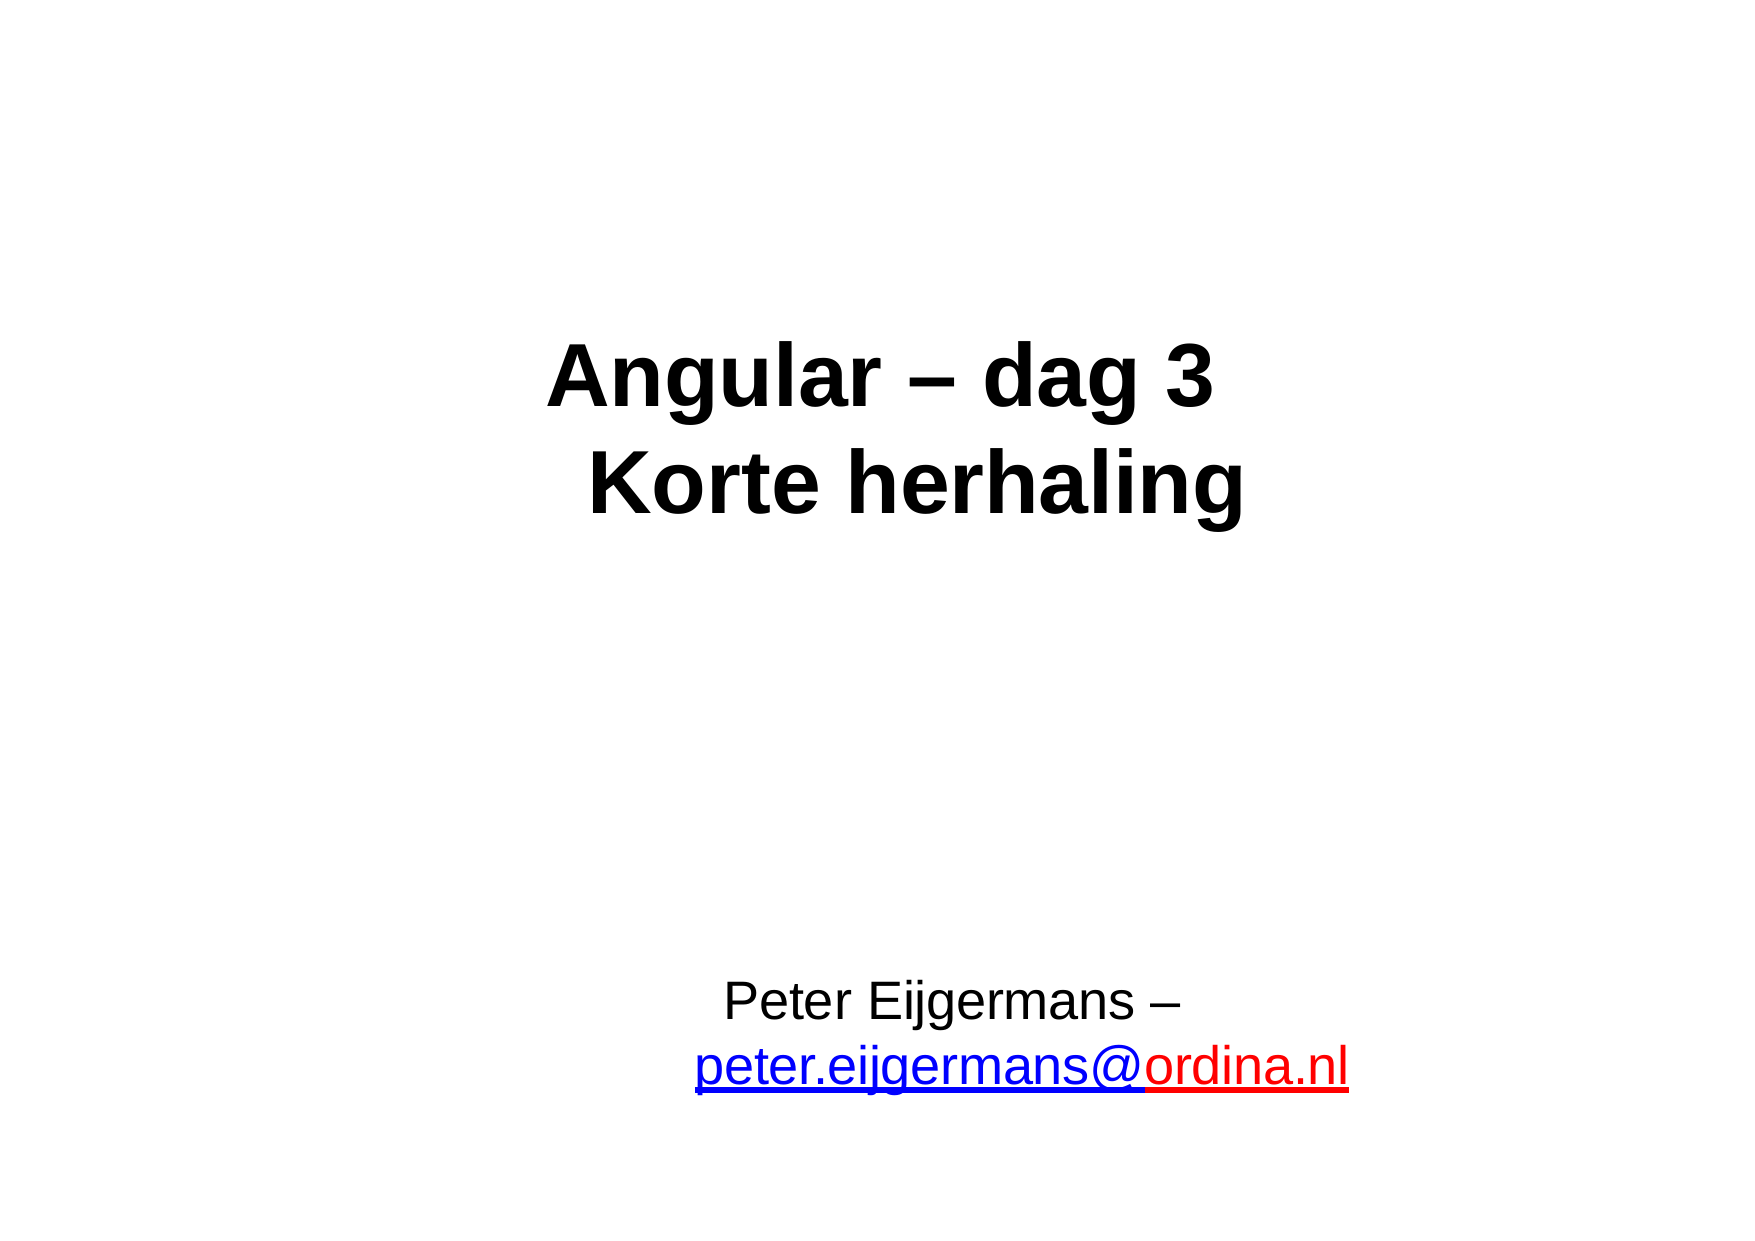

Angular – dag 3 Korte herhaling
Peter Eijgermans – peter.eijgermans@ordina.nl